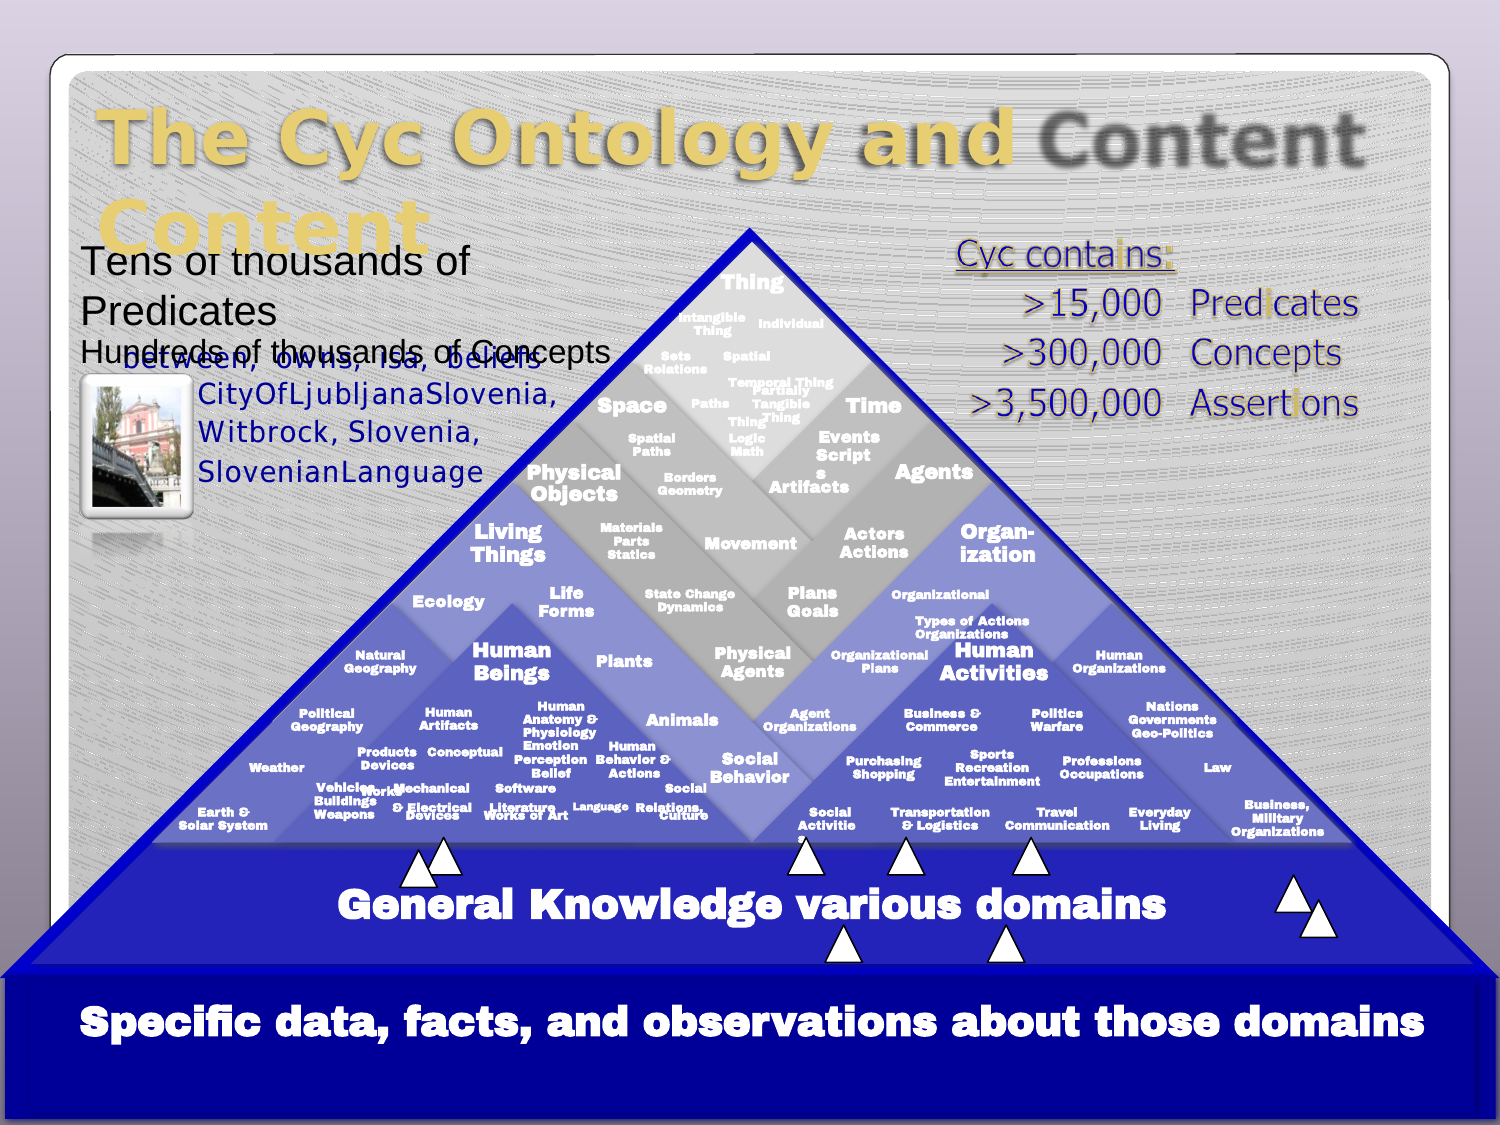

The Cyc Ontology and Content

Tens of thousands of Predicates
between,  owns,  isa,  beliefs

Thing

Intangible Thing
Individual
Hundreds of thousands of Concepts

Sets Relations
Spatial	Temporal Thing		Thing

CityOfLjubljanaSlovenia, Witbrock, Slovenia,

Partially Tangible Thing

Space

Spatial Paths
Time

Events Scripts
Paths

Logic Math
SlovenianLanguage
Agents
Physical Objects
Borders Geometry

Artifacts

Living Things
Organ- ization
Materials Parts Statics
Actors Actions
Movement
Life Forms
Plans Goals
State Change Dynamics
Organizational		Types of Actions	Organizations
Ecology

Human Beings
Human Activities
Physical Agents
Natural Geography
Organizational Plans
Human Organizations
Plants
Nations Governments Geo-Politics
Human Anatomy & Physiology Emotion
Human Artifacts
Political Geography
Agent Organizations
Business & Commerce
Politics Warfare
Animals
Human
Products  Conceptual Devices	Works
Social
Sports Recreation Entertainment
Perception  Behavior &
Purchasing Shopping
Professions Occupations
Weather
Law
Belief	Actions
Behavior
Mechanical	Software	Social
Vehicles Buildings Weapons
& Electrical    Literature    Language  Relations,
Business, Military Organizations
Transportation	Travel	Everyday
& Logistics	Communication	Living
Earth & Solar System
Social Activities
Devices	Works of Art
Culture

General Knowledge various domains

Specific data, facts, and observations about those domains

witbrock@cyc.com